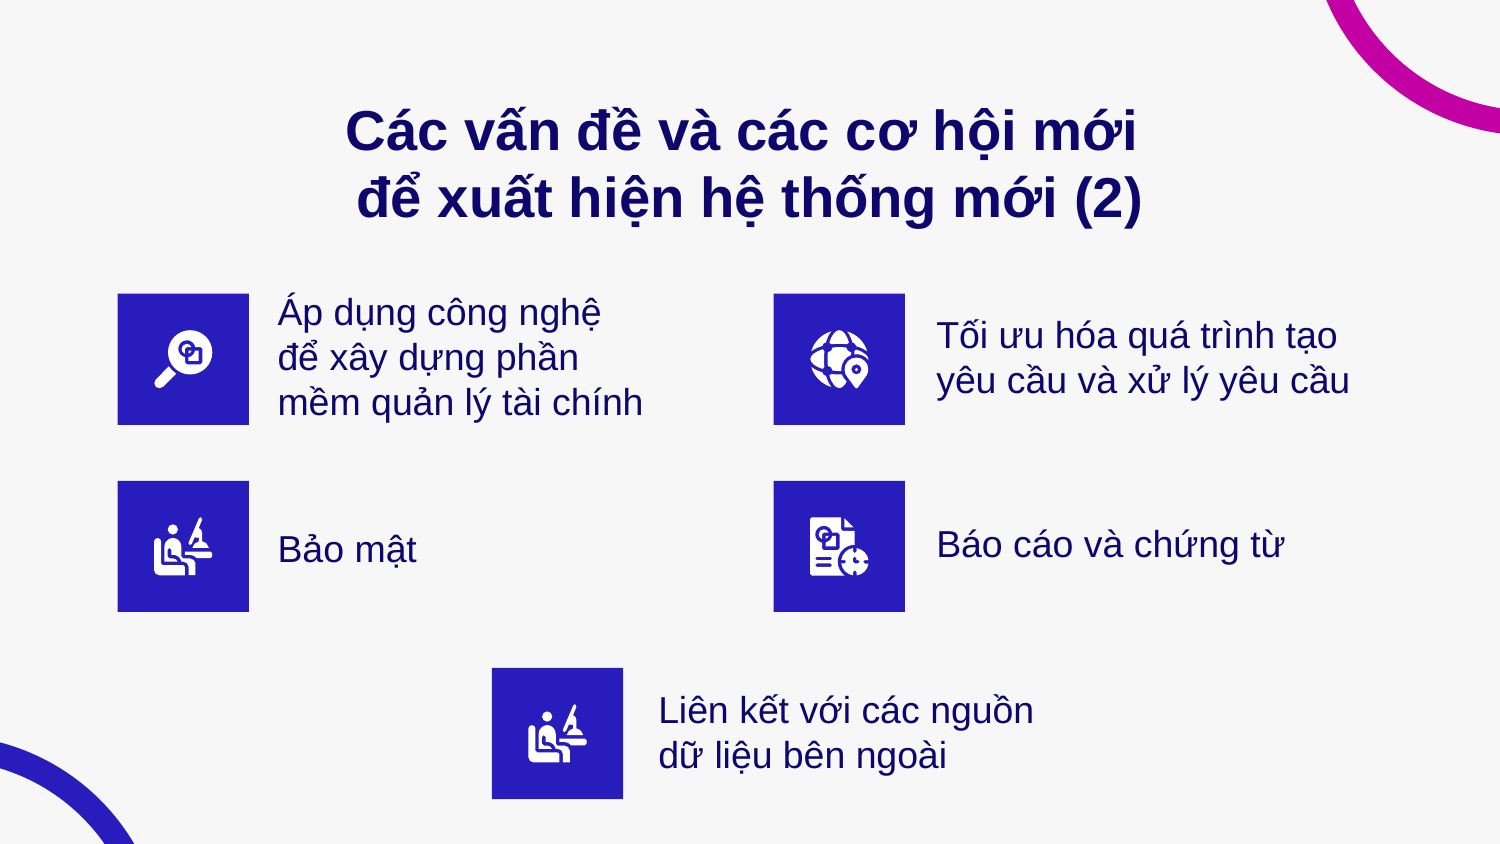

# Các vấn đề và các cơ hội mới để xuất hiện hệ thống mới (2)
Áp dụng công nghệ để xây dựng phần mềm quản lý tài chính

Tối ưu hóa quá trình tạo yêu cầu và xử lý yêu cầu

Bảo mật
Báo cáo và chứng từ

Liên kết với các nguồn dữ liệu bên ngoài